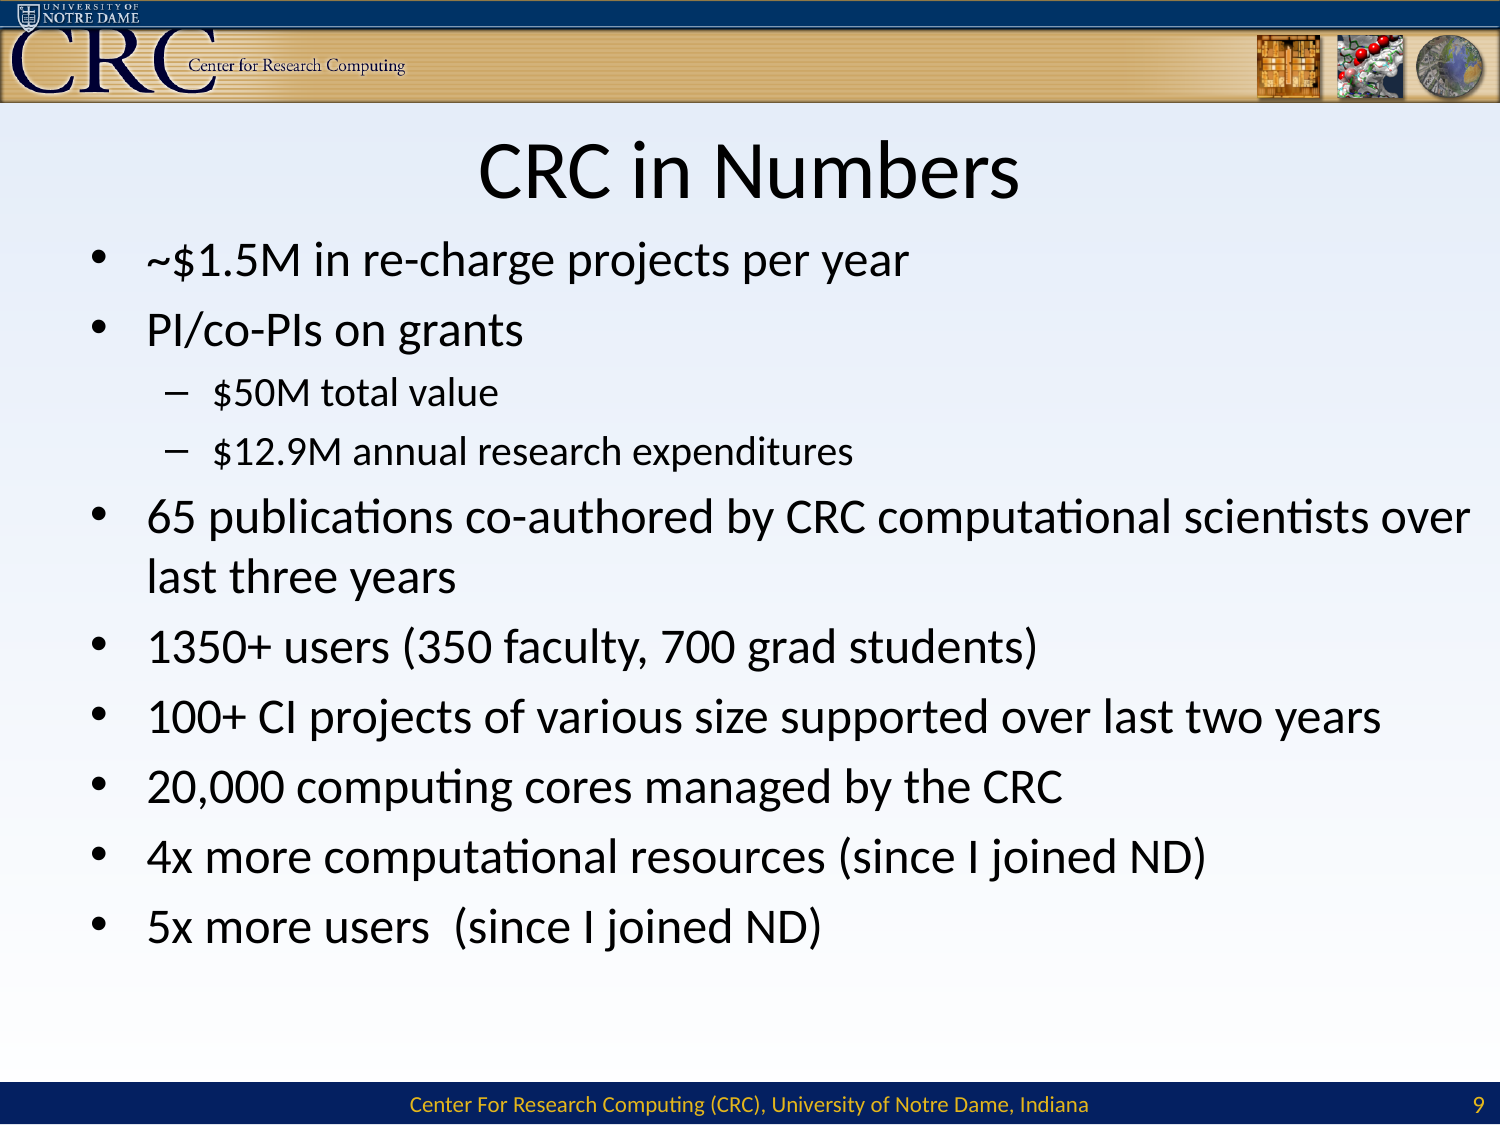

# CRC in Numbers
~$1.5M in re-charge projects per year
PI/co-PIs on grants
$50M total value
$12.9M annual research expenditures
65 publications co-authored by CRC computational scientists over last three years
1350+ users (350 faculty, 700 grad students)
100+ CI projects of various size supported over last two years
20,000 computing cores managed by the CRC
4x more computational resources (since I joined ND)
5x more users  (since I joined ND)

9